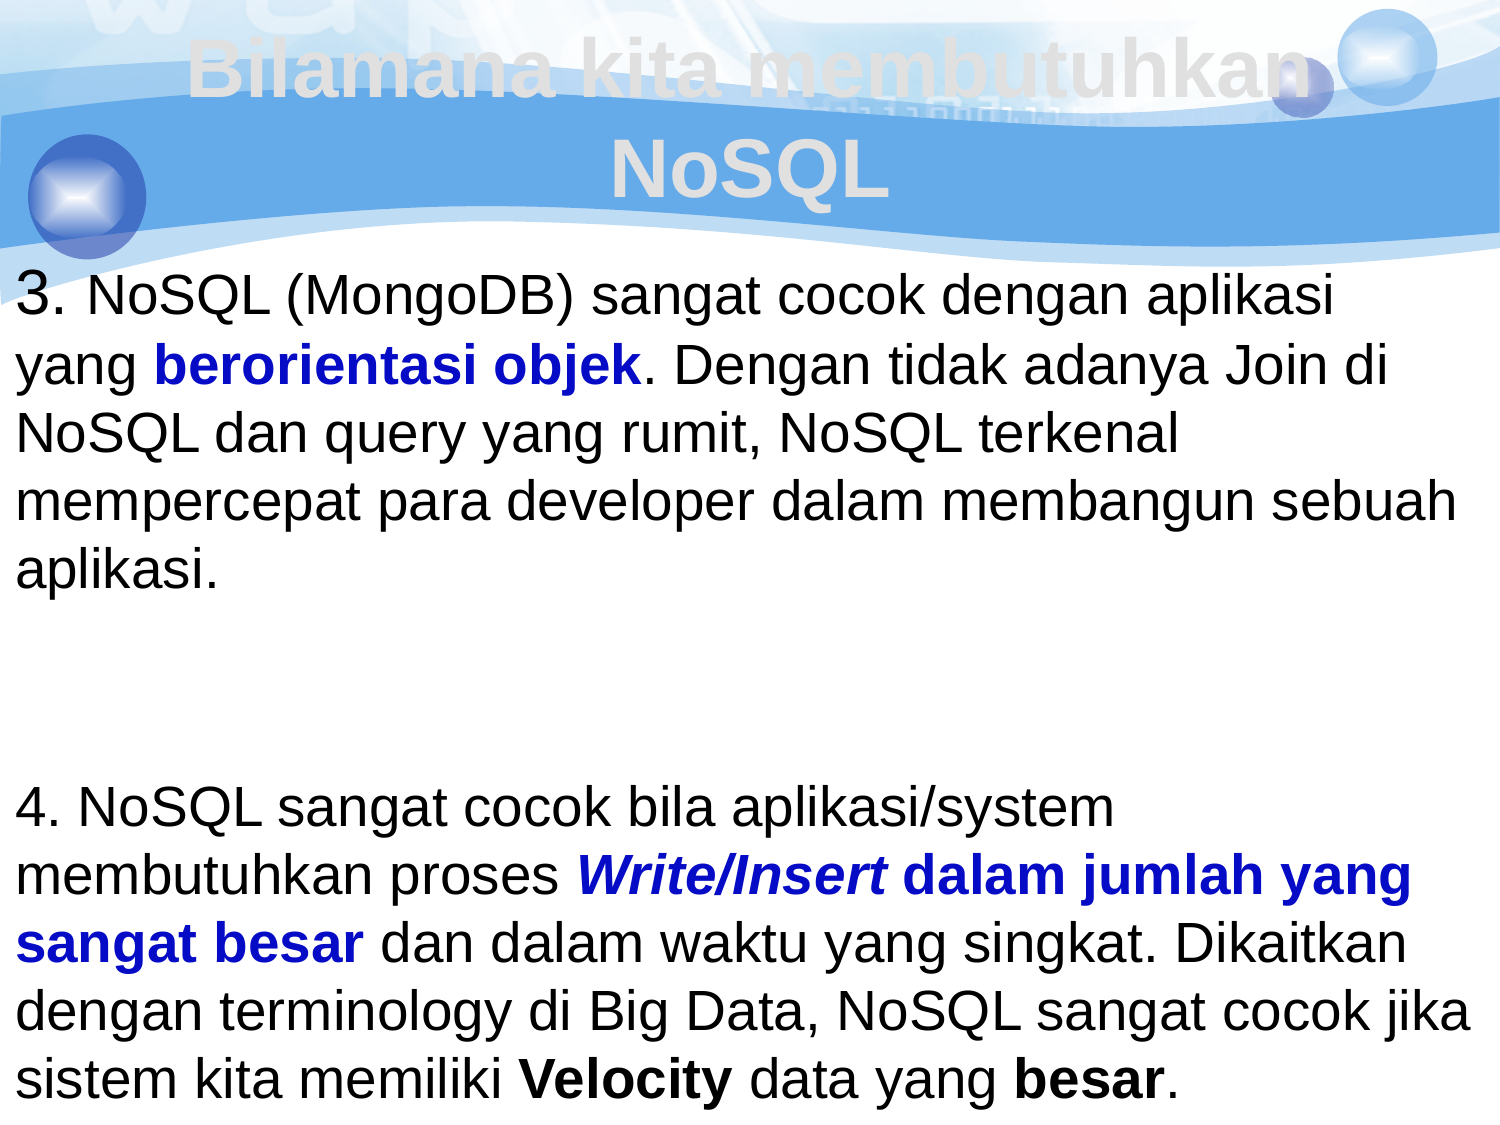

# Bilamana kita membutuhkan NoSQL
3. NoSQL (MongoDB) sangat cocok dengan aplikasi yang berorientasi objek. Dengan tidak adanya Join di NoSQL dan query yang rumit, NoSQL terkenal mempercepat para developer dalam membangun sebuah aplikasi.

4. NoSQL sangat cocok bila aplikasi/system membutuhkan proses Write/Insert dalam jumlah yang sangat besar dan dalam waktu yang singkat. Dikaitkan dengan terminology di Big Data, NoSQL sangat cocok jika sistem kita memiliki Velocity data yang besar.